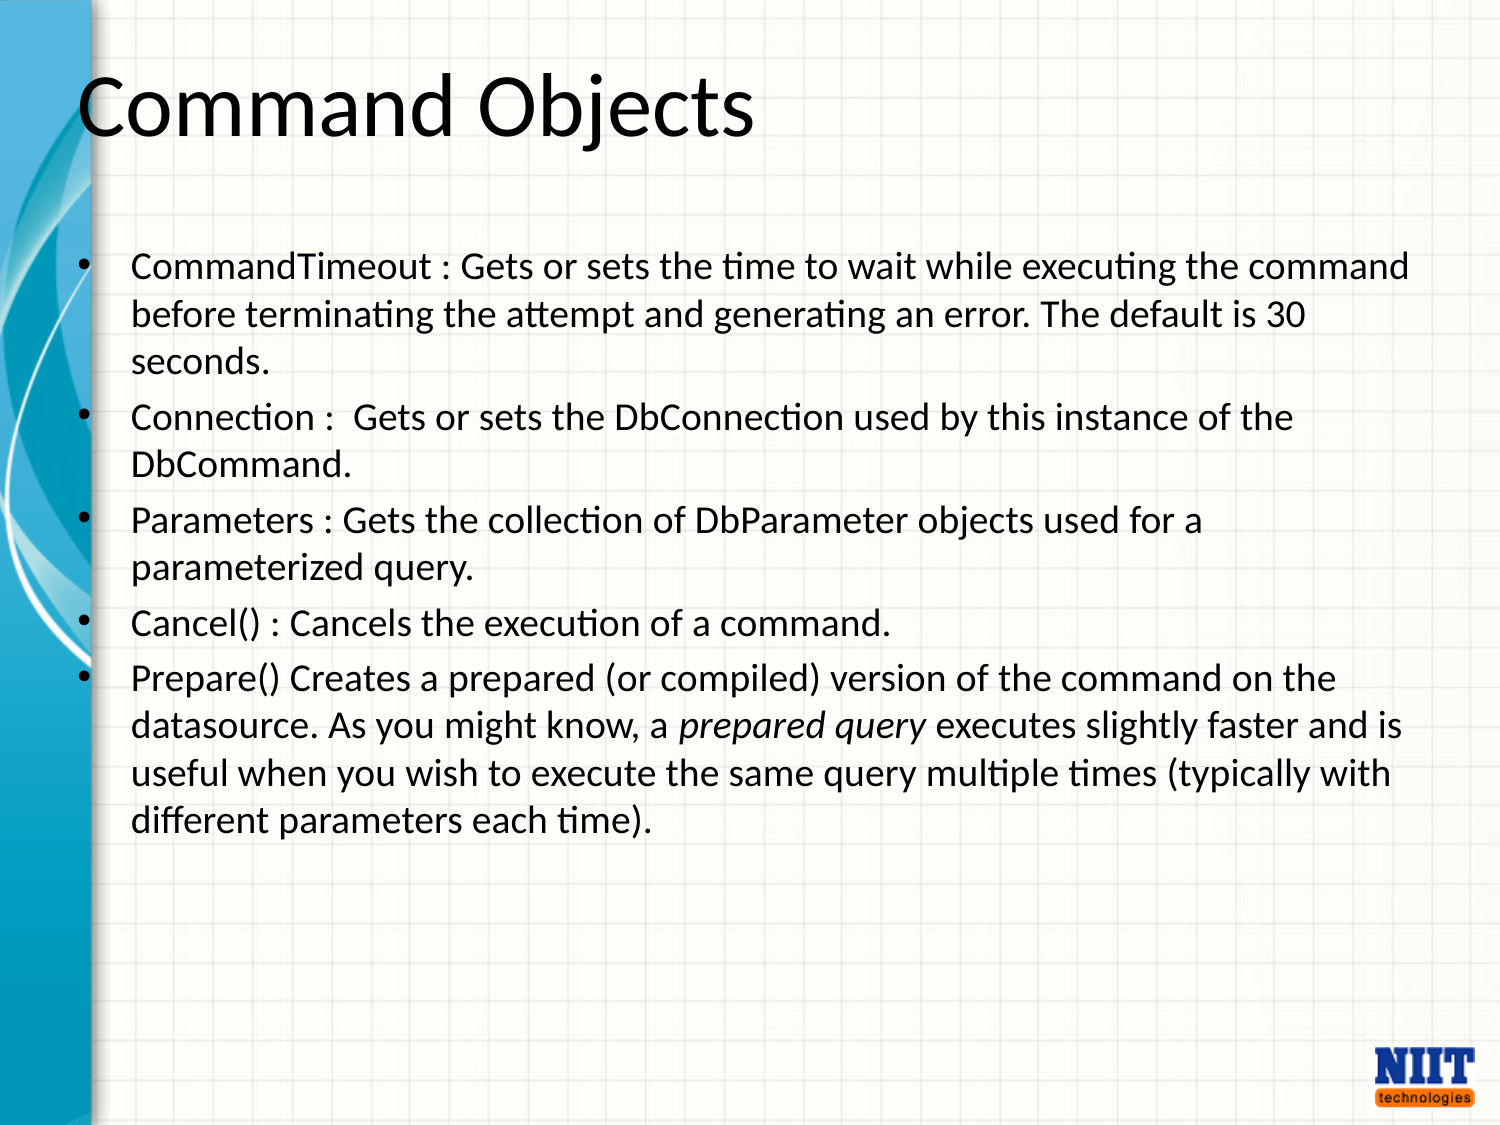

# Command Objects
CommandTimeout : Gets or sets the time to wait while executing the command before terminating the attempt and generating an error. The default is 30 seconds.
Connection :  Gets or sets the DbConnection used by this instance of the DbCommand.
Parameters : Gets the collection of DbParameter objects used for a parameterized query.
Cancel() : Cancels the execution of a command.
Prepare() Creates a prepared (or compiled) version of the command on the datasource. As you might know, a prepared query executes slightly faster and is useful when you wish to execute the same query multiple times (typically with different parameters each time).